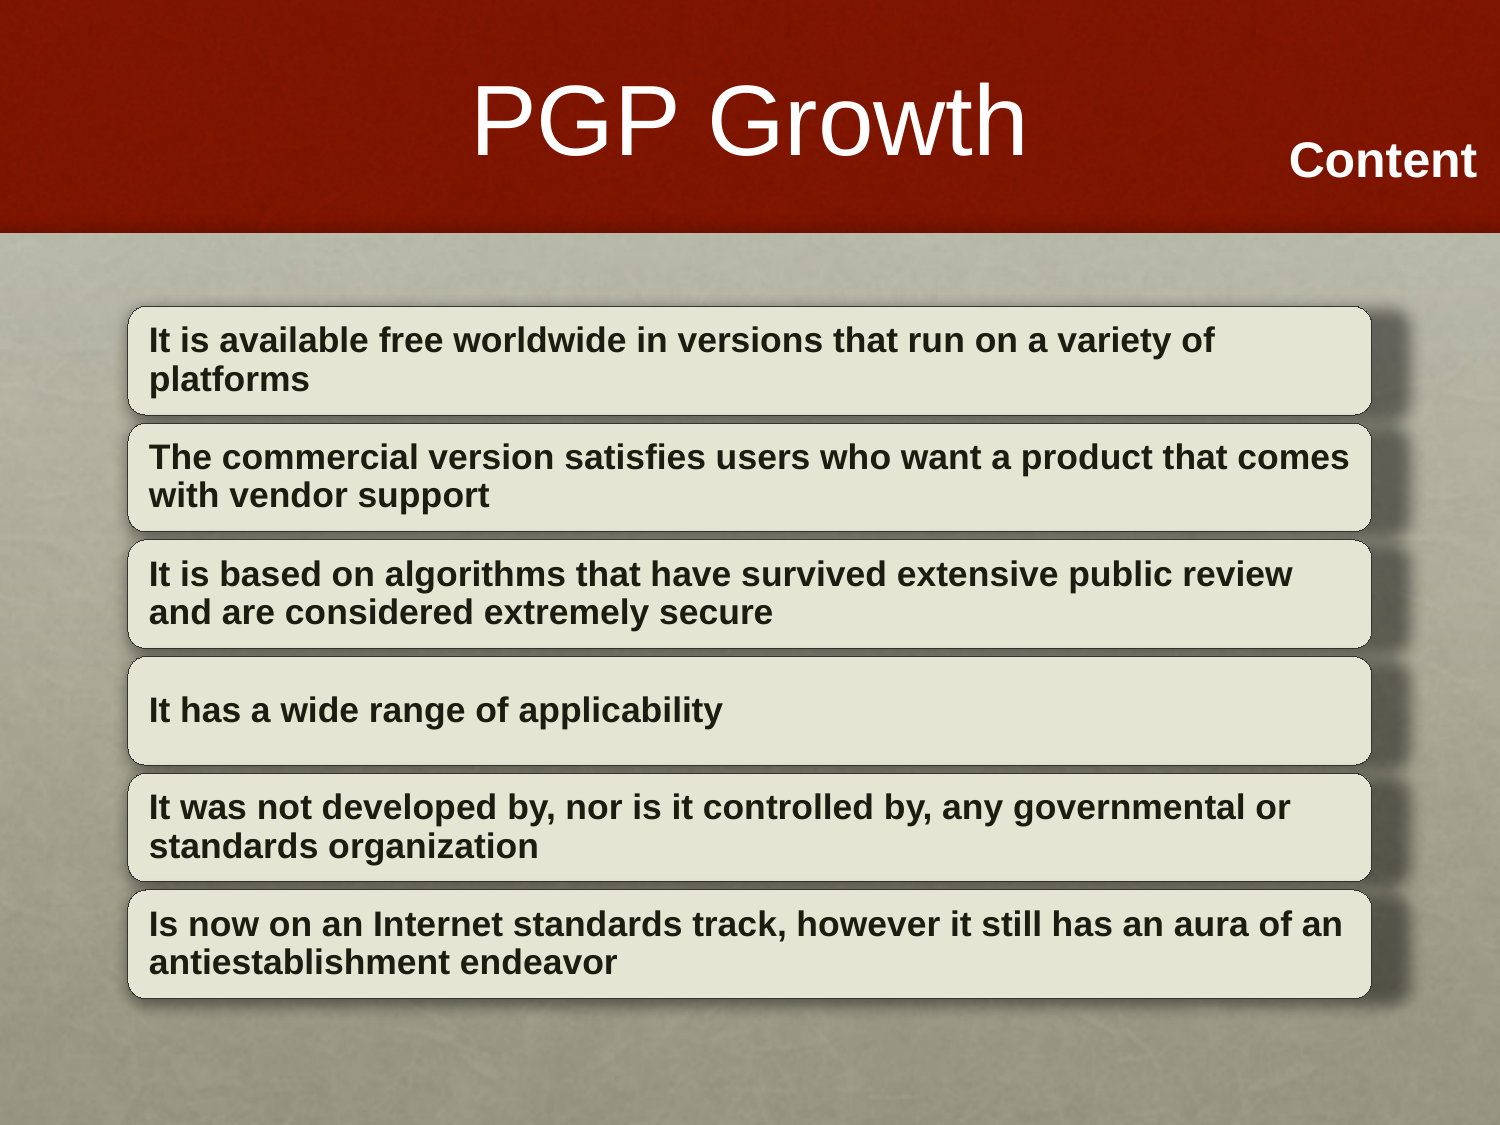

# PGP Growth
It is available free worldwide in versions that run on a variety of platforms
The commercial version satisfies users who want a product that comes with vendor support
It is based on algorithms that have survived extensive public review and are considered extremely secure
It has a wide range of applicability
It was not developed by, nor is it controlled by, any governmental or standards organization
Is now on an Internet standards track, however it still has an aura of an antiestablishment endeavor